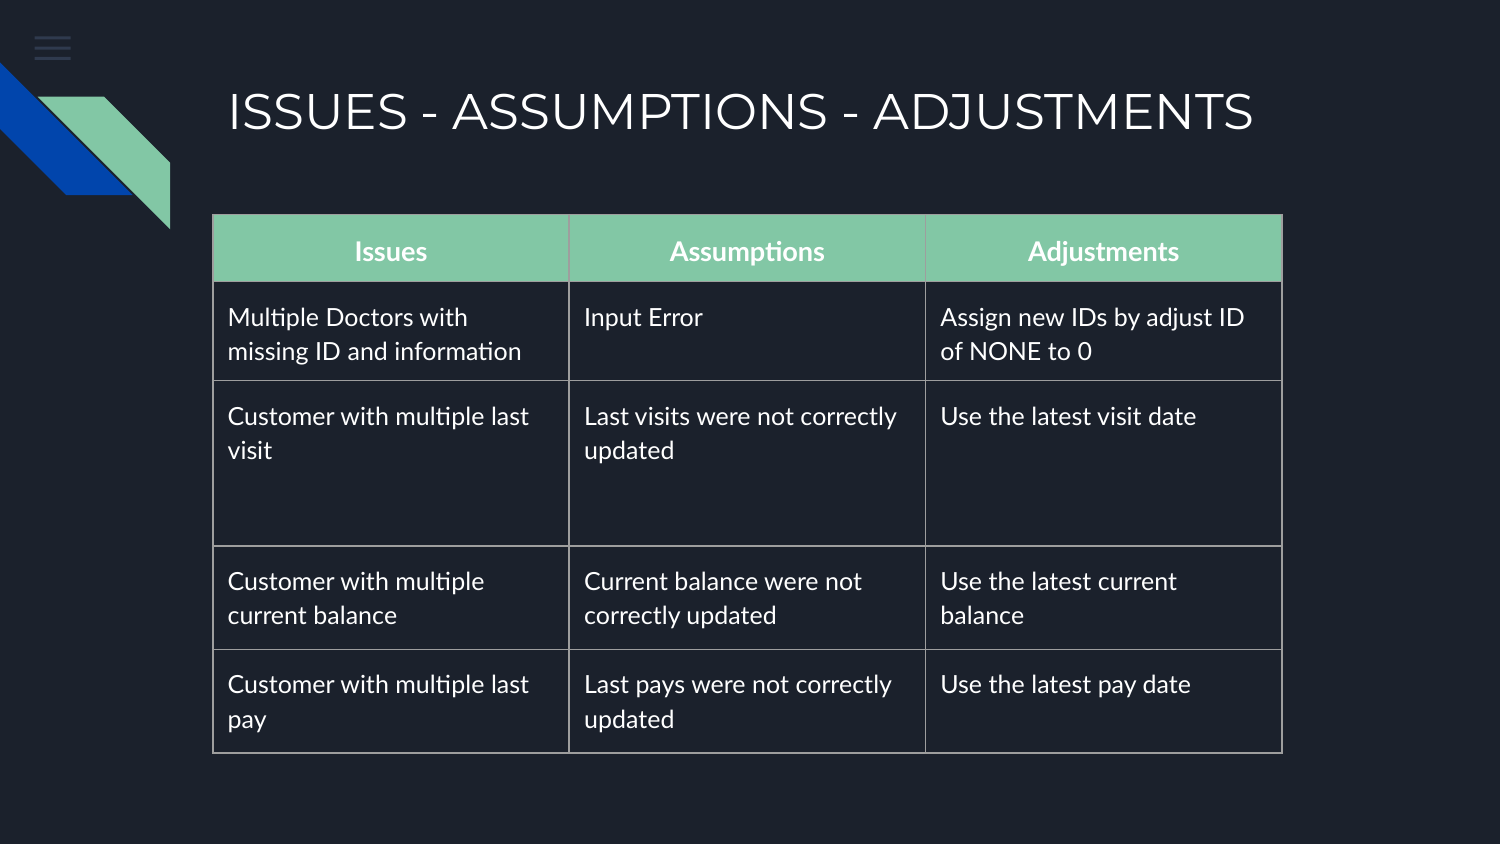

# ISSUES - ASSUMPTIONS - ADJUSTMENTS
| Issues | Assumptions | Adjustments |
| --- | --- | --- |
| Multiple Doctors with missing ID and information | Input Error | Assign new IDs by adjust ID of NONE to 0 |
| Customer with multiple last visit | Last visits were not correctly updated | Use the latest visit date |
| Customer with multiple current balance | Current balance were not correctly updated | Use the latest current balance |
| Customer with multiple last pay | Last pays were not correctly updated | Use the latest pay date |